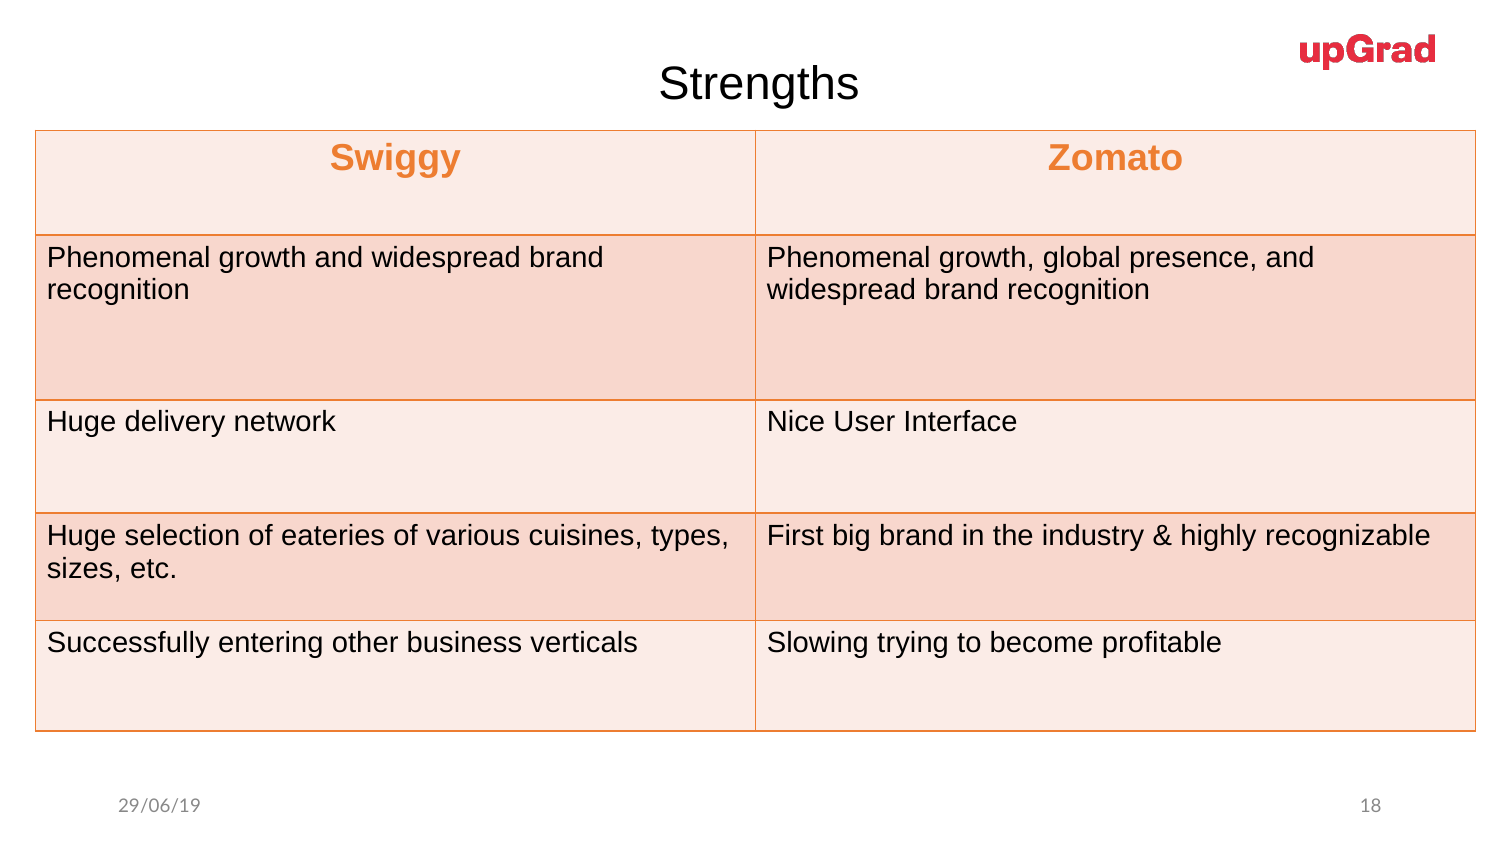

Strengths
| Swiggy | Zomato |
| --- | --- |
| Phenomenal growth and widespread brand recognition | Phenomenal growth, global presence, and widespread brand recognition |
| Huge delivery network | Nice User Interface |
| Huge selection of eateries of various cuisines, types, sizes, etc. | First big brand in the industry & highly recognizable |
| Successfully entering other business verticals | Slowing trying to become profitable |
29/06/19
18